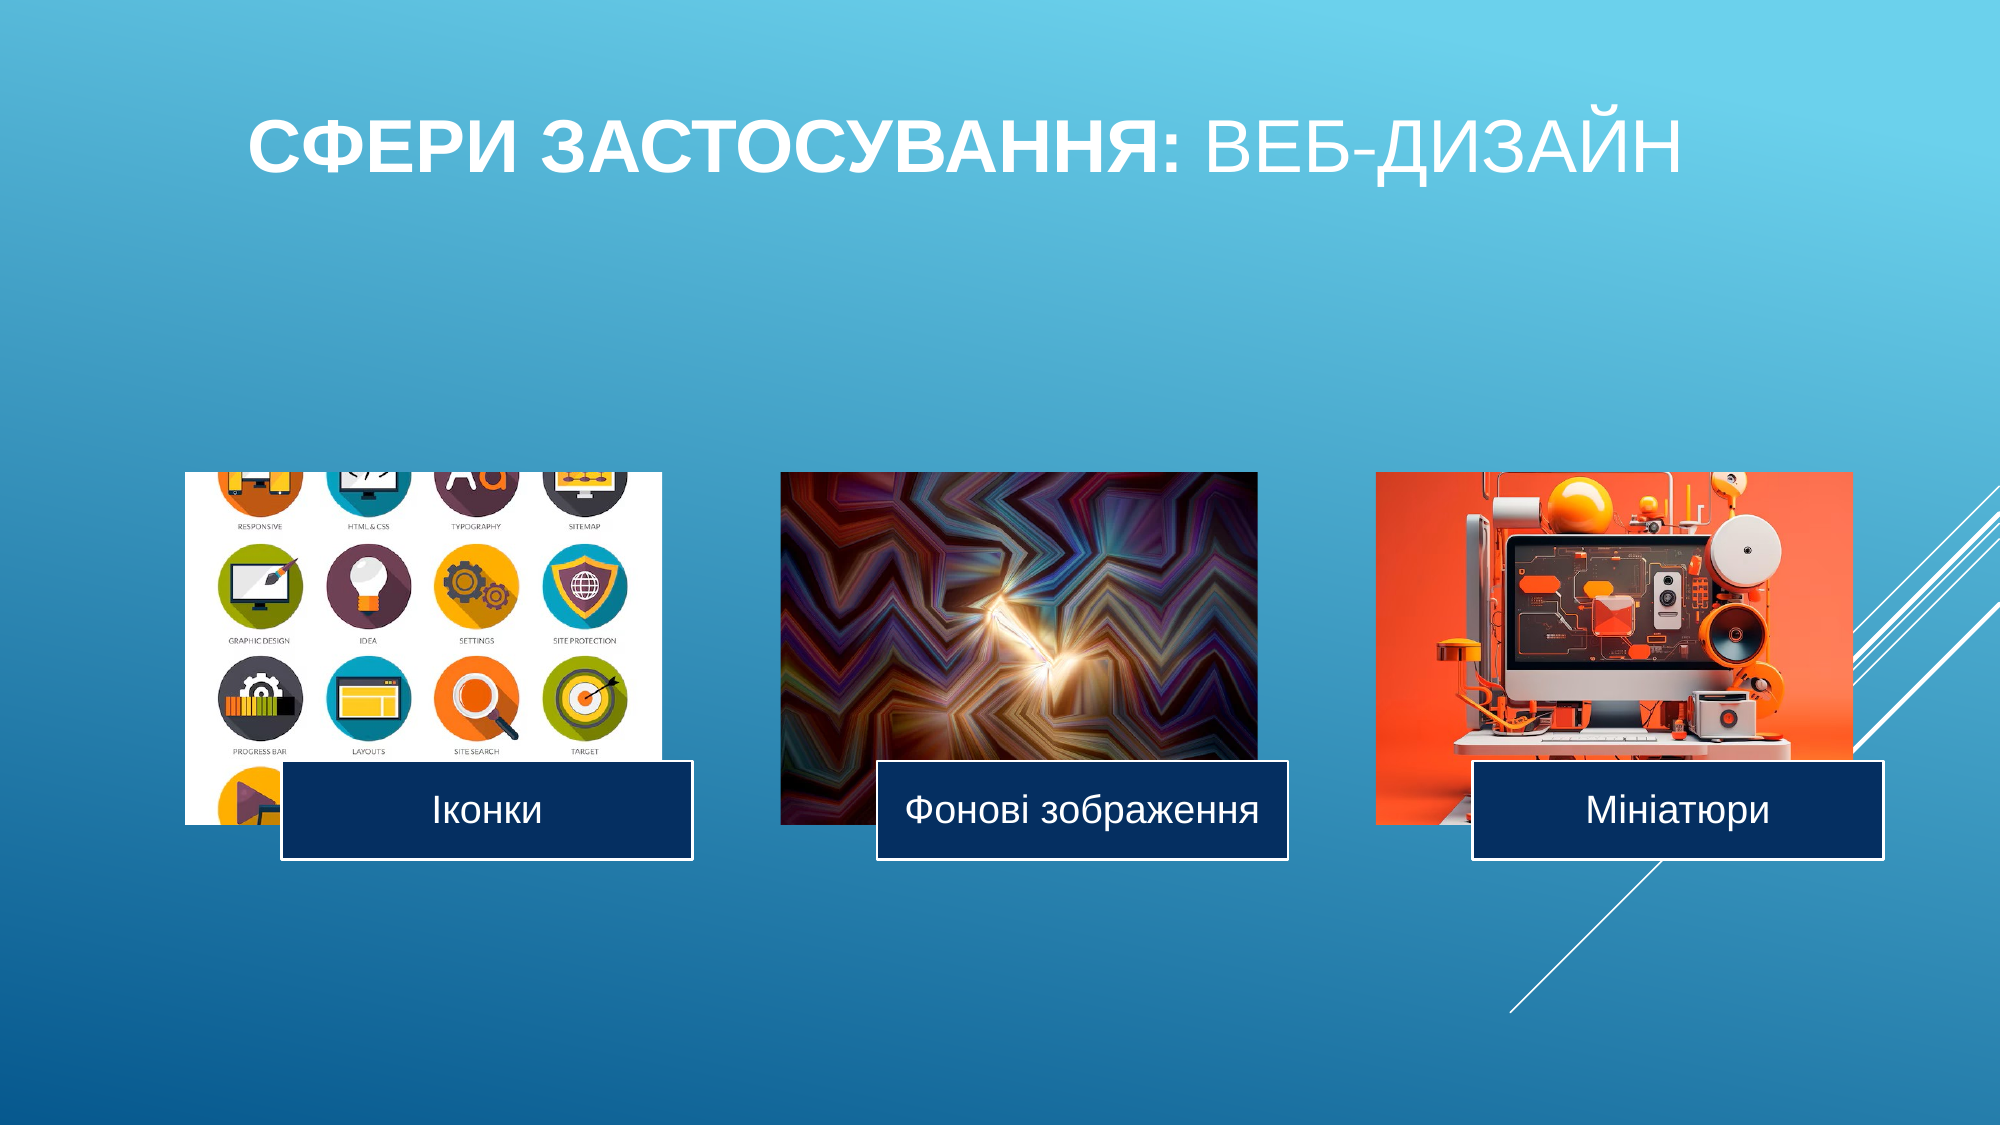

# Сфери застосування: Веб-дизайн
Іконки
Фонові зображення
Мініатюри